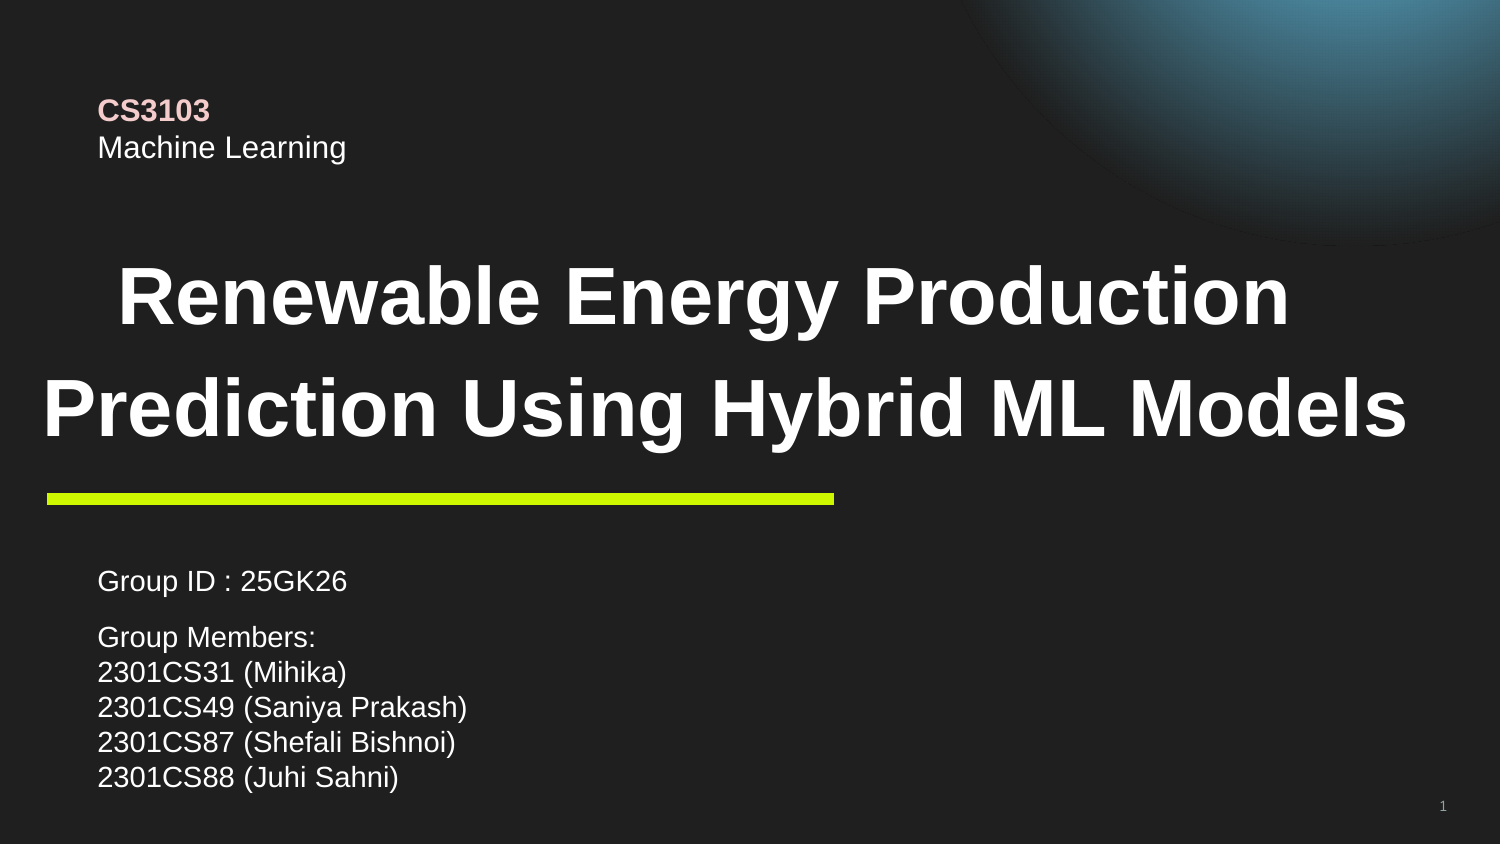

CS3103
Machine Learning

Renewable Energy Production Prediction Using Hybrid ML Models
Group ID : 25GK26
Group Members:
2301CS31 (Mihika)
2301CS49 (Saniya Prakash)
2301CS87 (Shefali Bishnoi)
2301CS88 (Juhi Sahni)